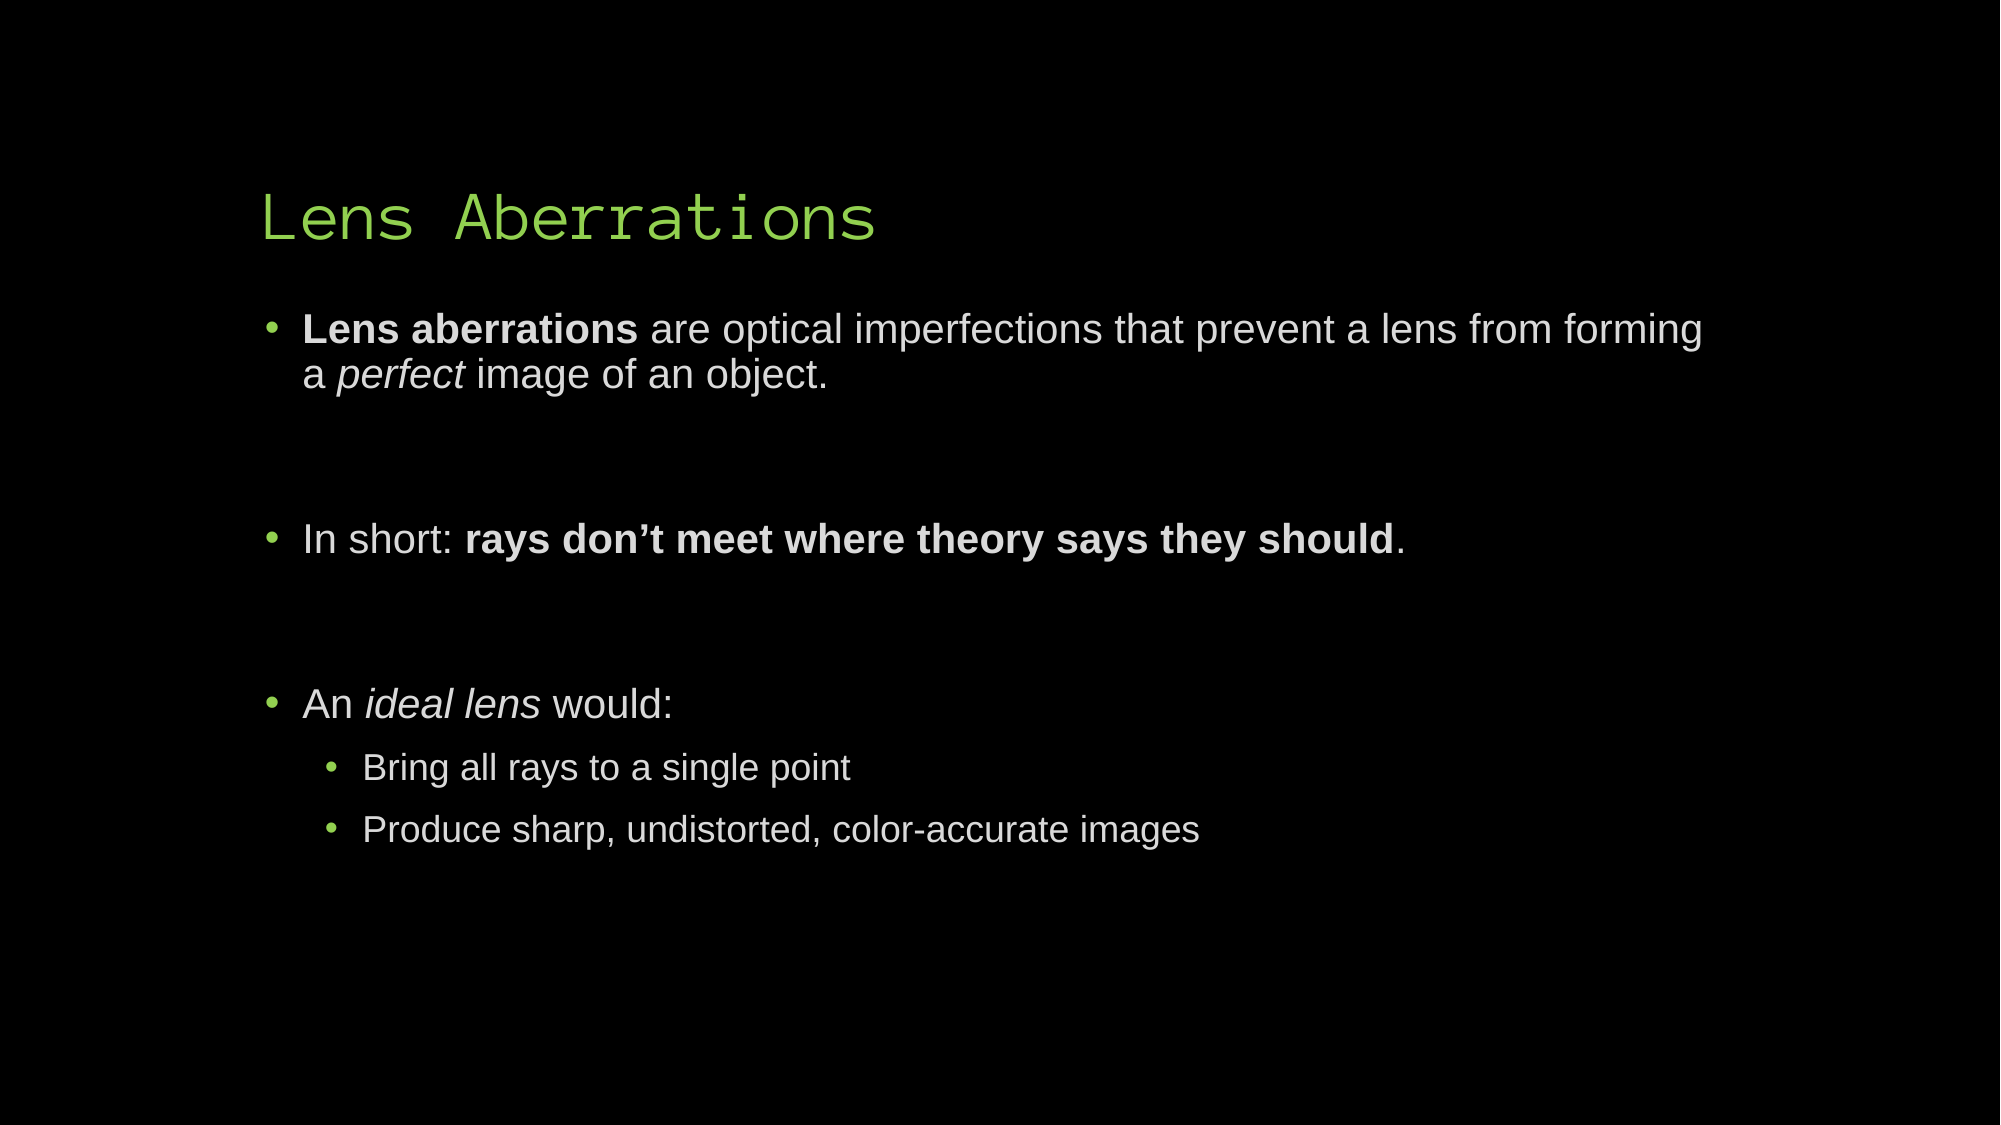

# Lens Aberrations
Lens aberrations are optical imperfections that prevent a lens from forming a perfect image of an object.

In short: rays don’t meet where theory says they should.

An ideal lens would:
Bring all rays to a single point
Produce sharp, undistorted, color-accurate images